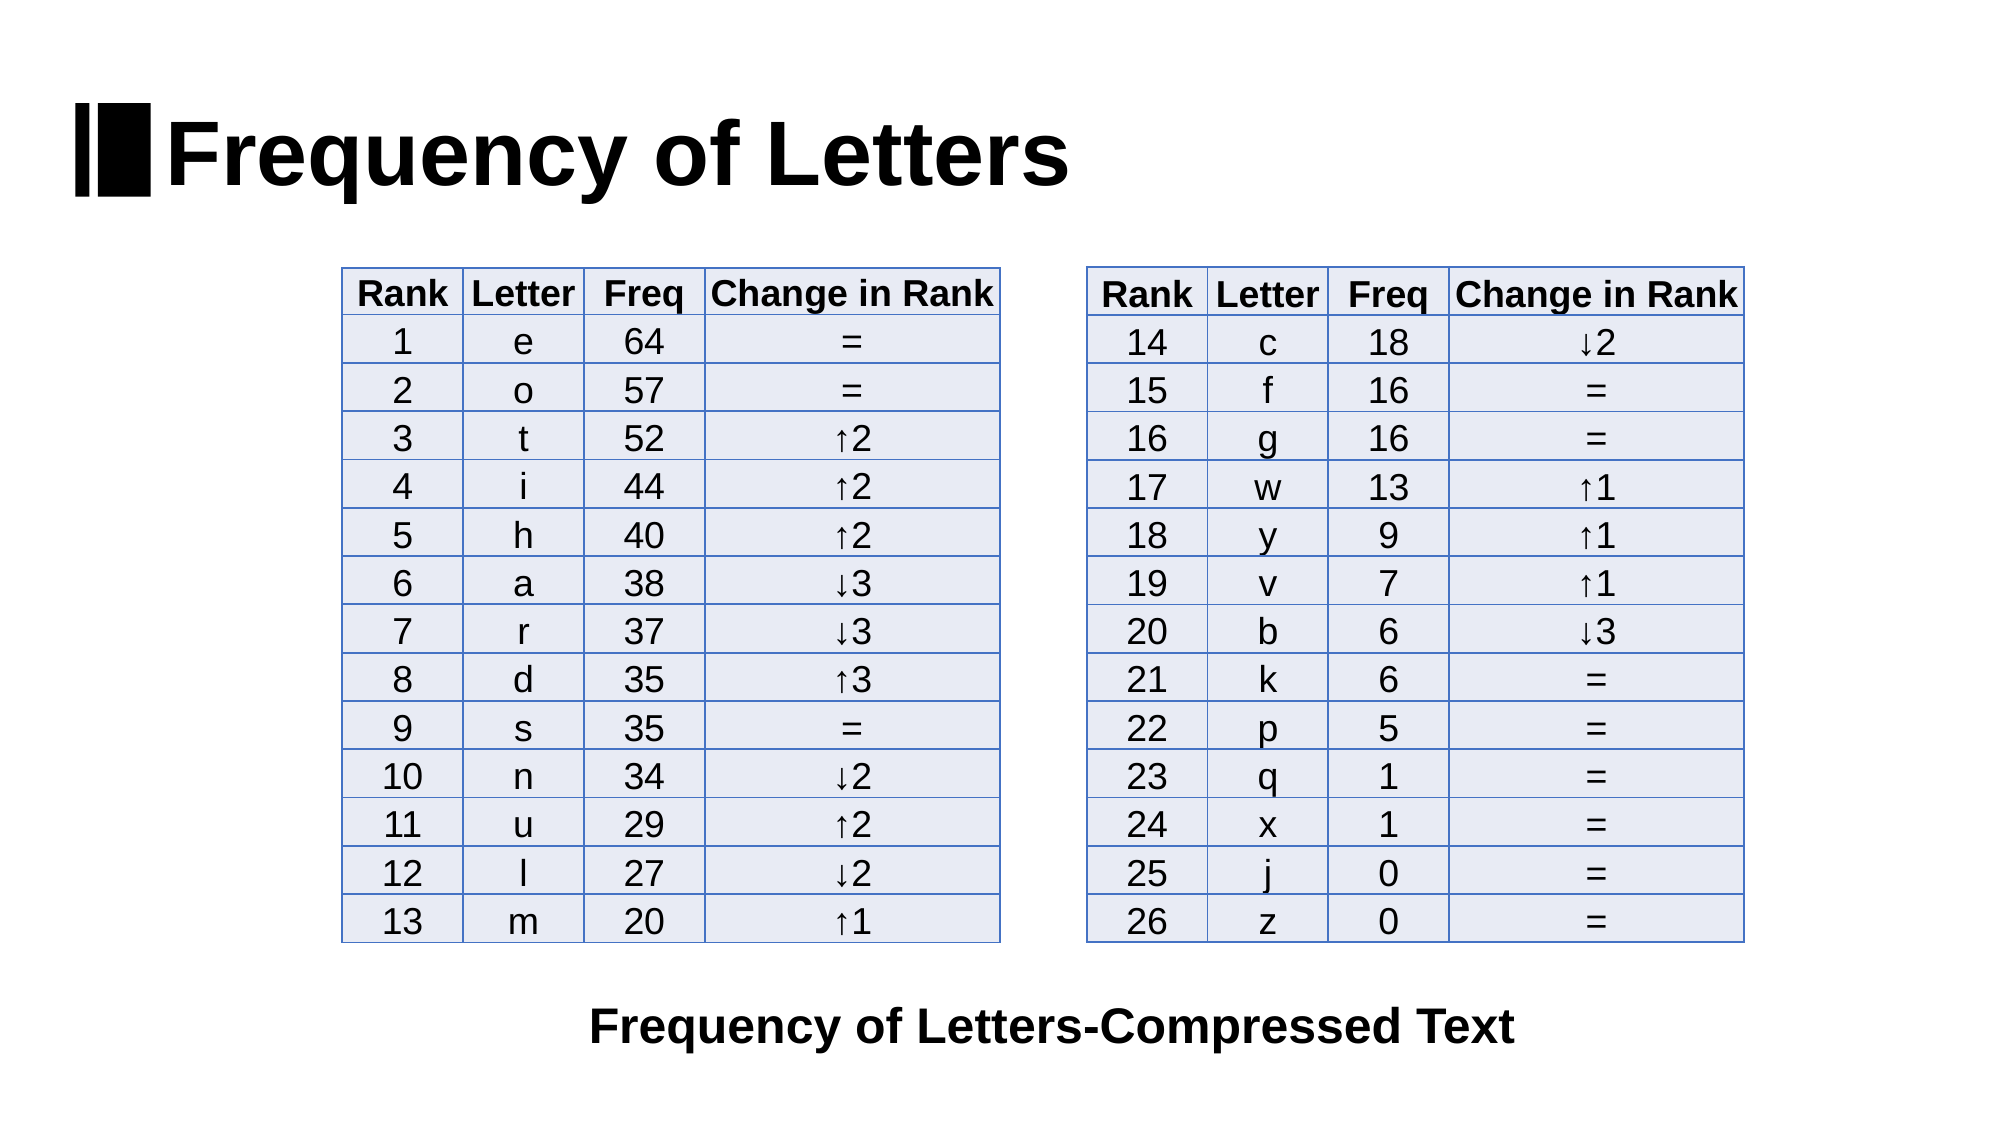

Frequency of Letters

| Rank | Letter | Freq | Change in Rank |
| --- | --- | --- | --- |
| 14 | c | 18 | ↓2 |
| 15 | f | 16 | = |
| 16 | g | 16 | = |
| 17 | w | 13 | ↑1 |
| 18 | y | 9 | ↑1 |
| 19 | v | 7 | ↑1 |
| 20 | b | 6 | ↓3 |
| 21 | k | 6 | = |
| 22 | p | 5 | = |
| 23 | q | 1 | = |
| 24 | x | 1 | = |
| 25 | j | 0 | = |
| 26 | z | 0 | = |
| Rank | Letter | Freq | Change in Rank |
| --- | --- | --- | --- |
| 1 | e | 64 | = |
| 2 | o | 57 | = |
| 3 | t | 52 | ↑2 |
| 4 | i | 44 | ↑2 |
| 5 | h | 40 | ↑2 |
| 6 | a | 38 | ↓3 |
| 7 | r | 37 | ↓3 |
| 8 | d | 35 | ↑3 |
| 9 | s | 35 | = |
| 10 | n | 34 | ↓2 |
| 11 | u | 29 | ↑2 |
| 12 | l | 27 | ↓2 |
| 13 | m | 20 | ↑1 |
Frequency of Letters-Compressed Text